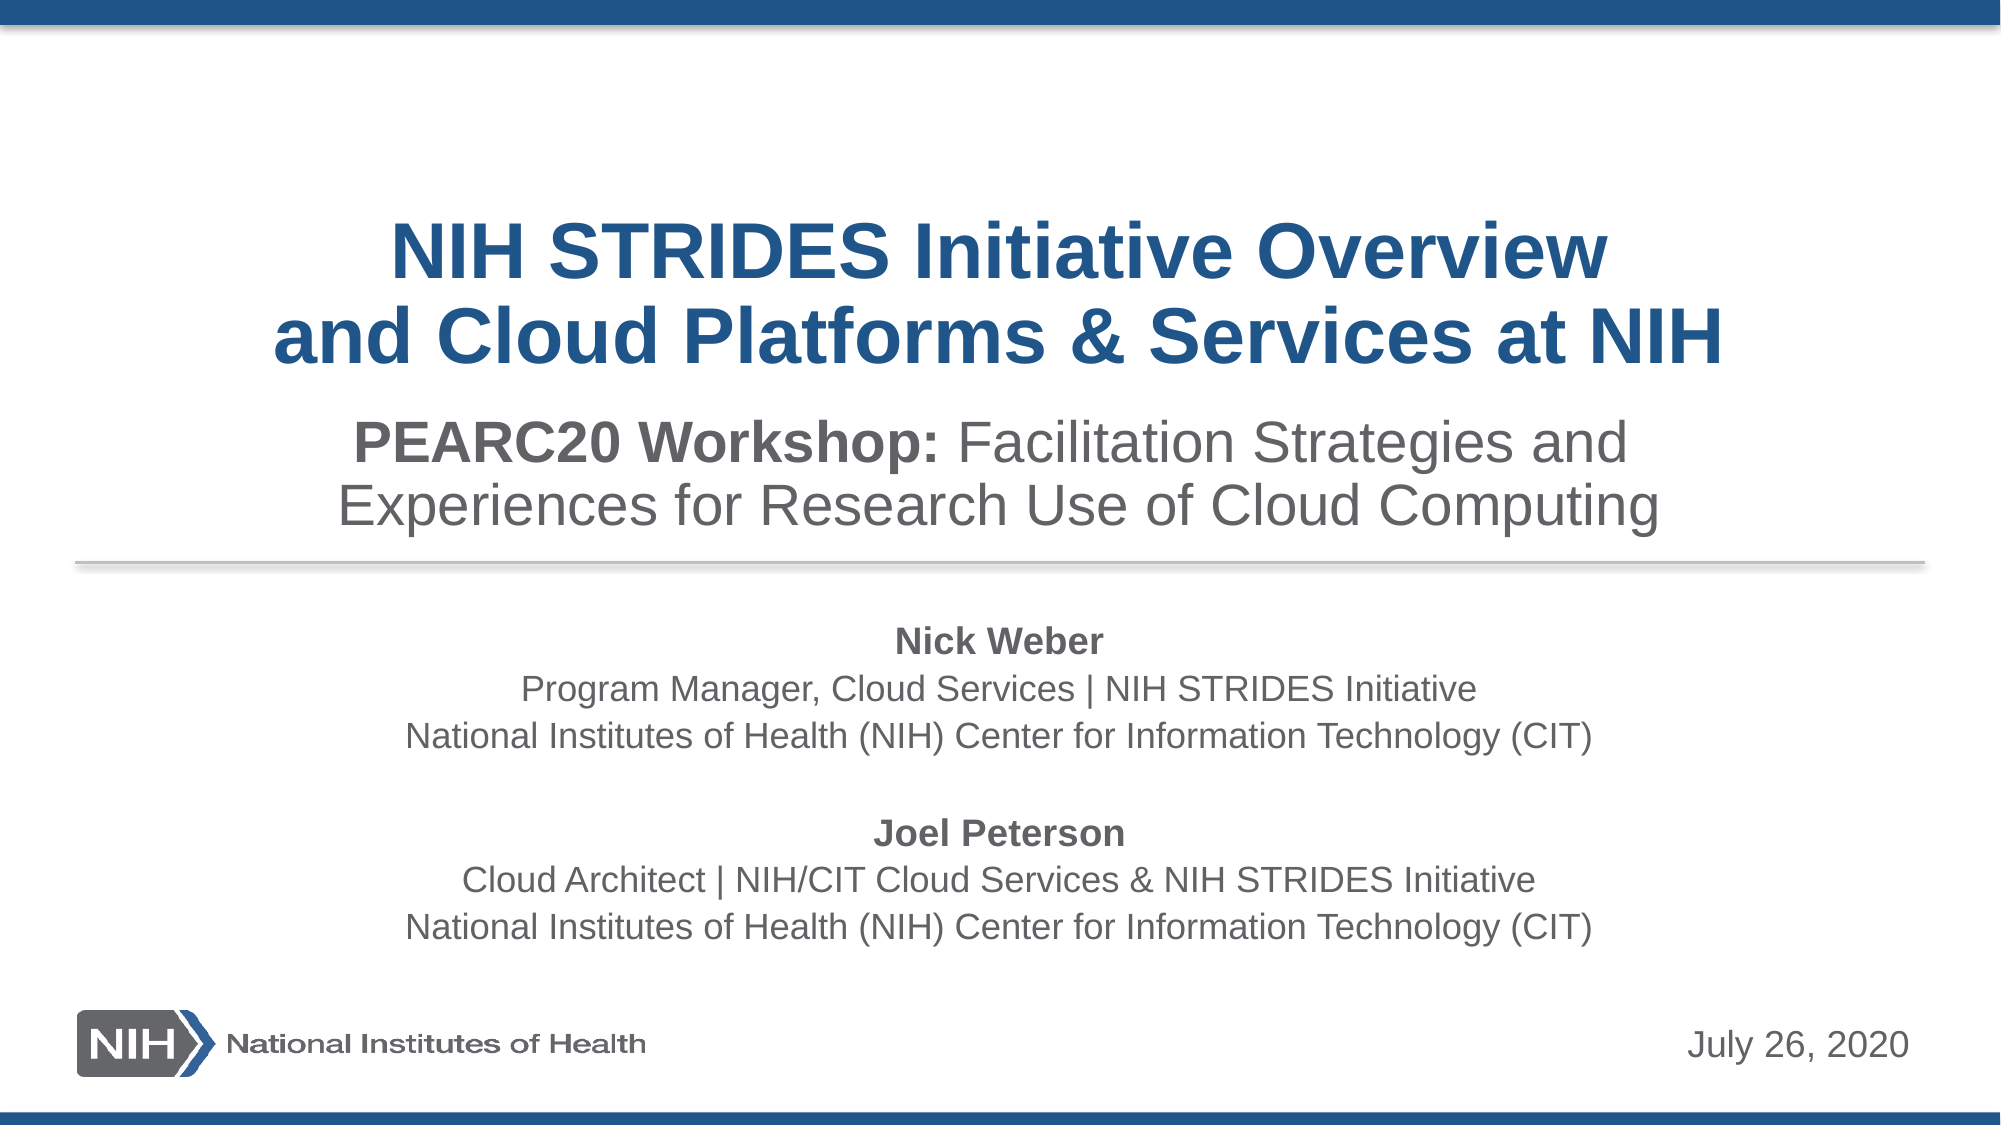

# NIH STRIDES Initiative Overview and Cloud Platforms & Services at NIH PEARC20 Workshop: Facilitation Strategies and Experiences for Research Use of Cloud Computing
Nick Weber
Program Manager, Cloud Services | NIH STRIDES Initiative
National Institutes of Health (NIH) Center for Information Technology (CIT)

Joel Peterson
Cloud Architect | NIH/CIT Cloud Services & NIH STRIDES Initiative
National Institutes of Health (NIH) Center for Information Technology (CIT)

July 26, 2020